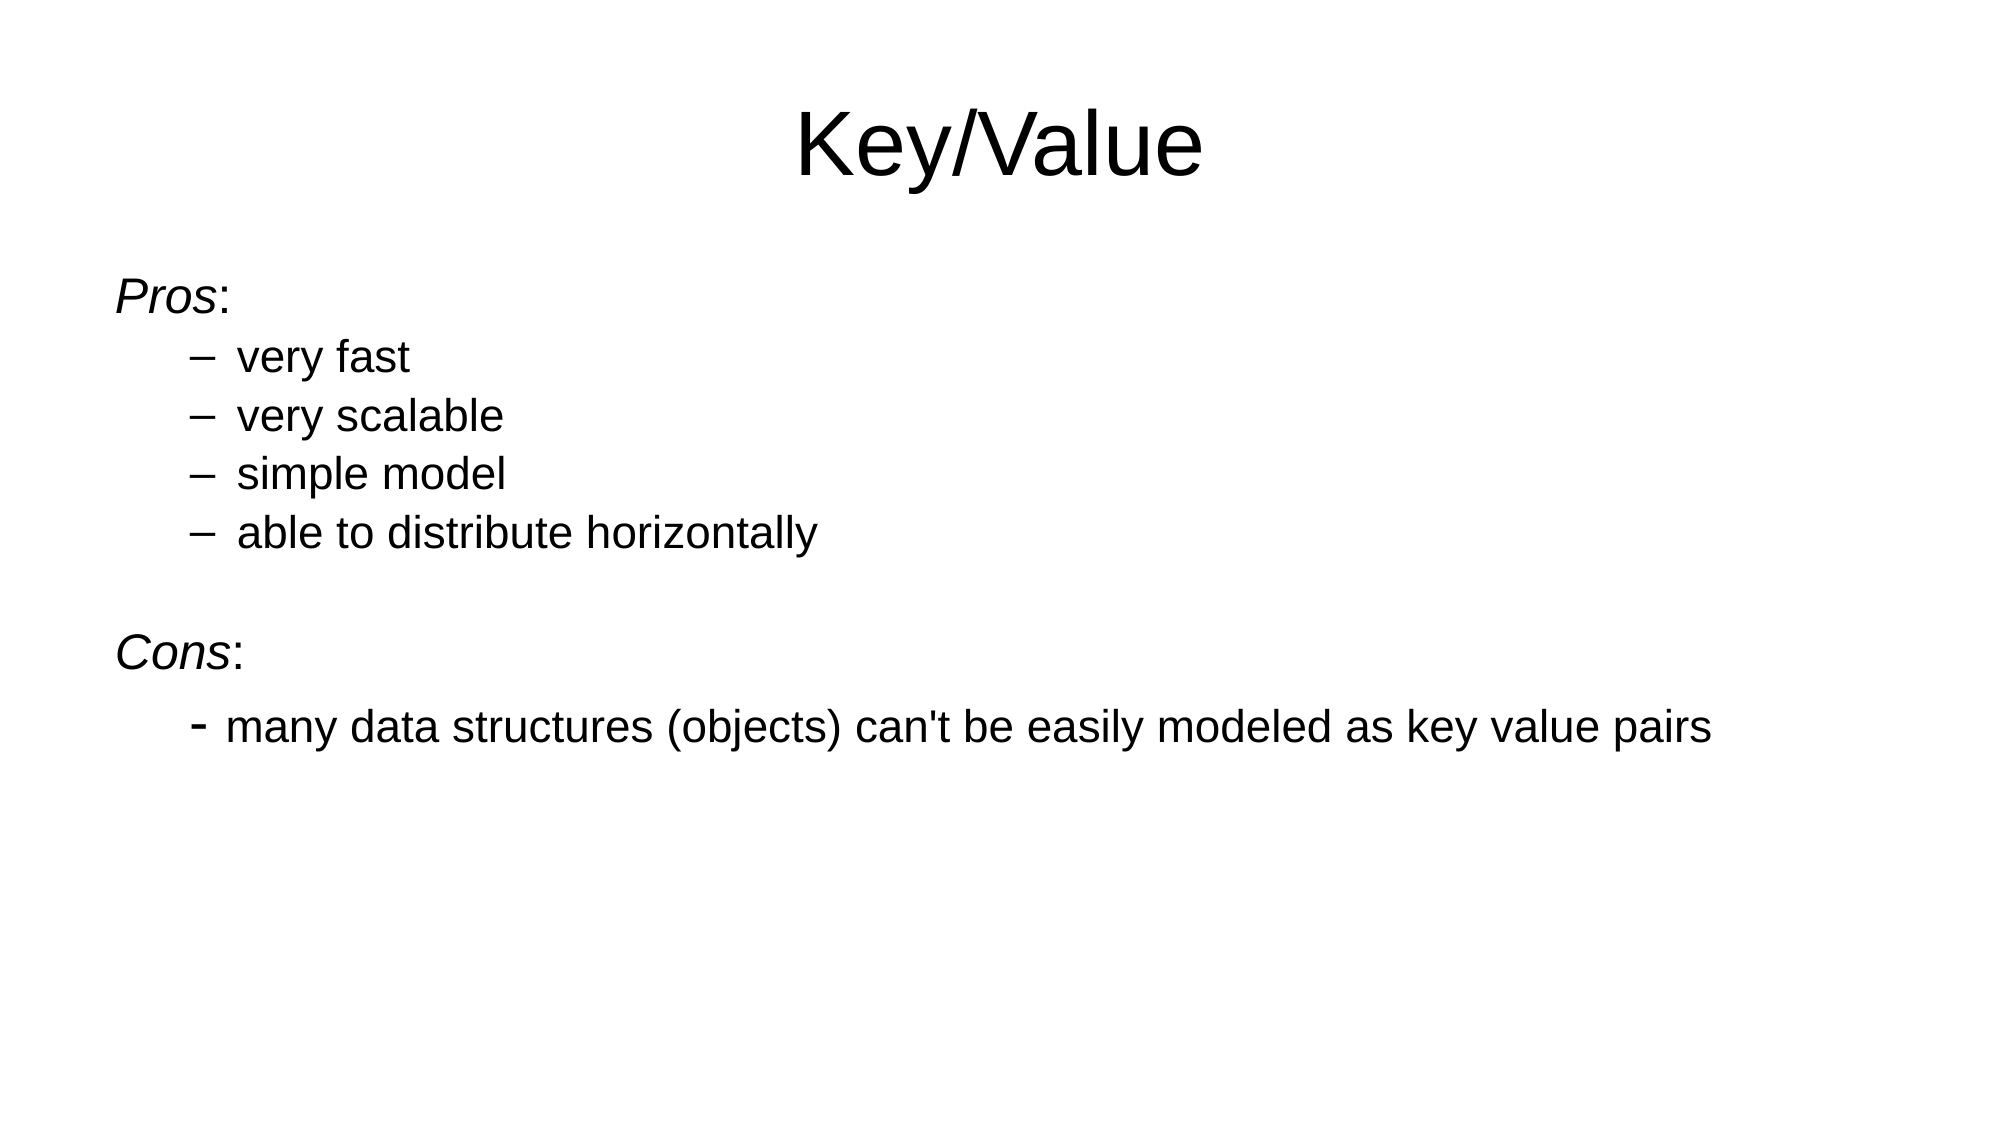

# Key/Value
Pros:
very fast
very scalable
simple model
able to distribute horizontally

Cons:
- many data structures (objects) can't be easily modeled as key value pairs